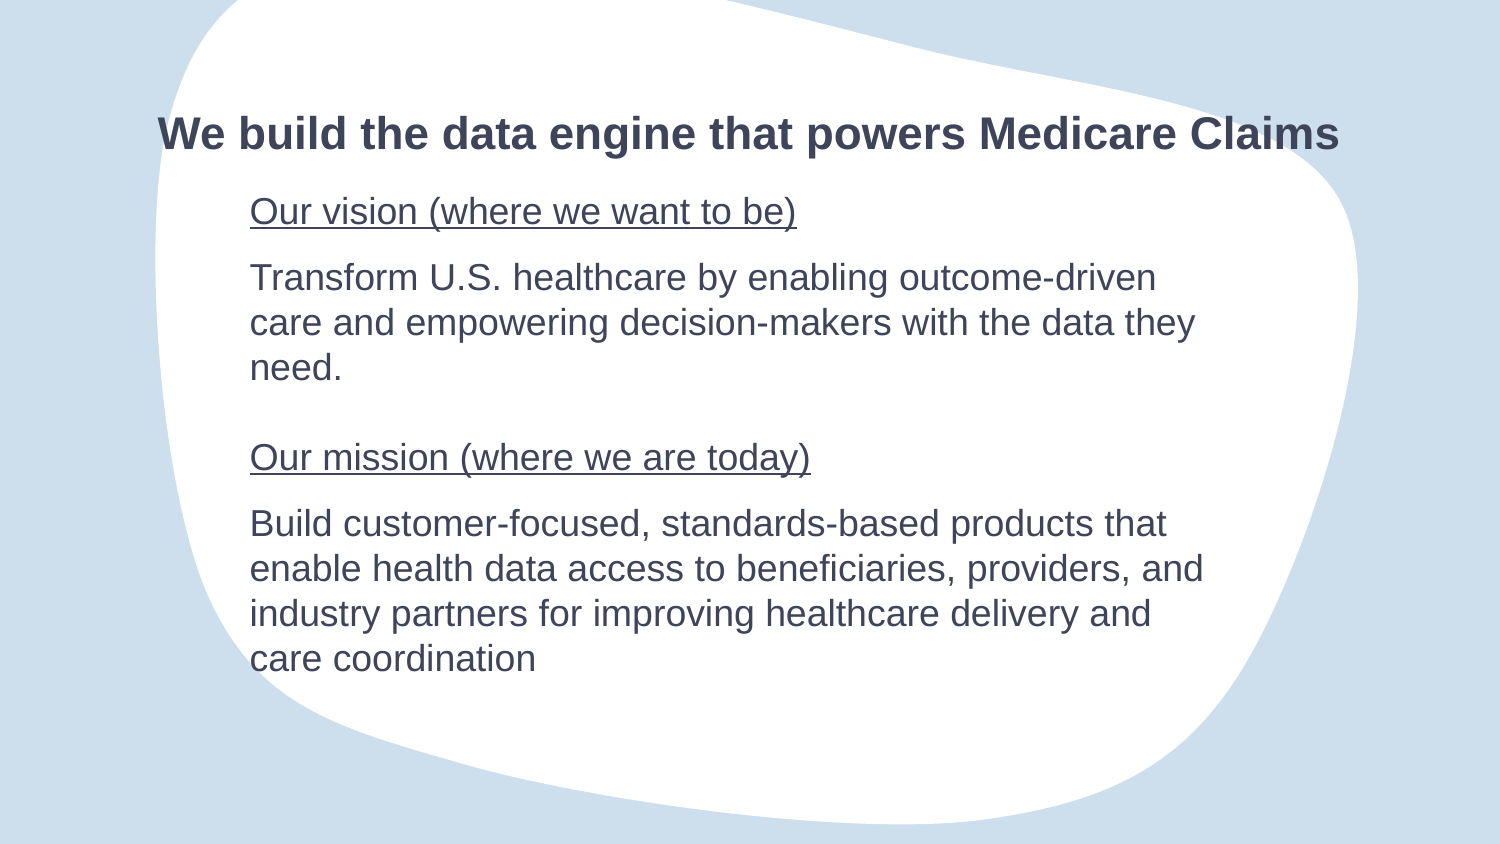

# We build the data engine that powers Medicare Claims
Our vision (where we want to be)
Transform U.S. healthcare by enabling outcome-driven care and empowering decision-makers with the data they need.

Our mission (where we are today)
Build customer-focused, standards-based products that enable health data access to beneficiaries, providers, and industry partners for improving healthcare delivery and care coordination